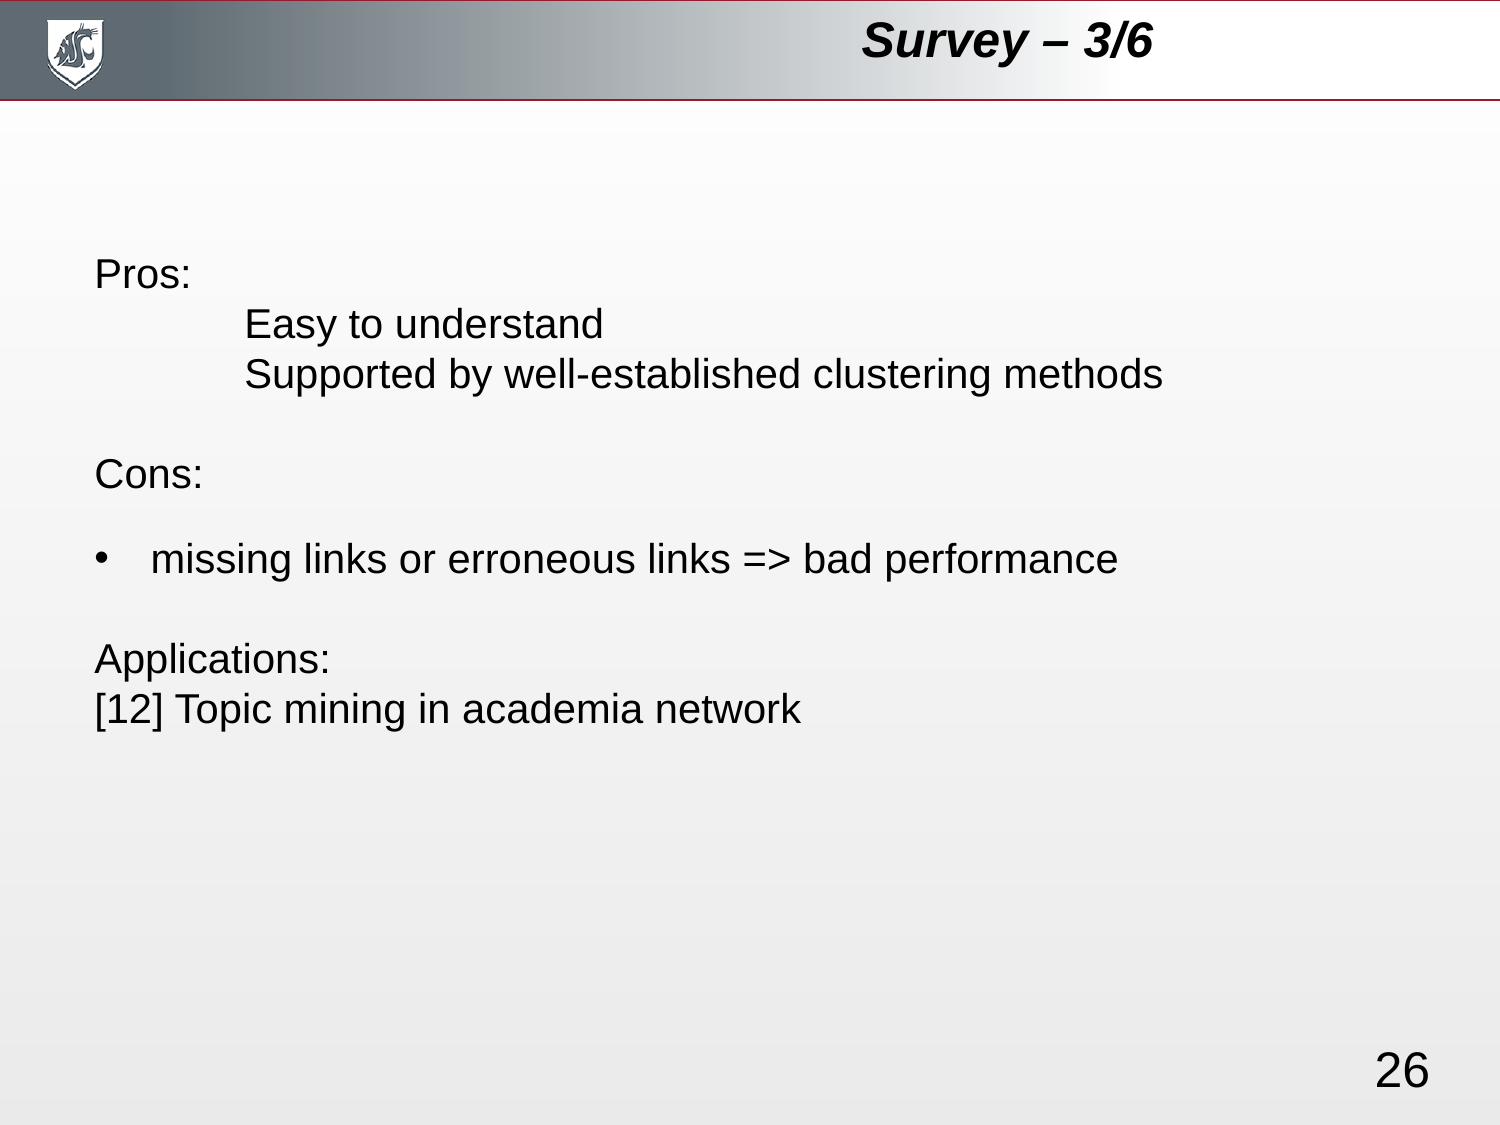

Survey – 3/6

Pros:
	Easy to understand
	Supported by well-established clustering methods

Cons:

missing links or erroneous links => bad performance

Applications:
[12] Topic mining in academia network
26